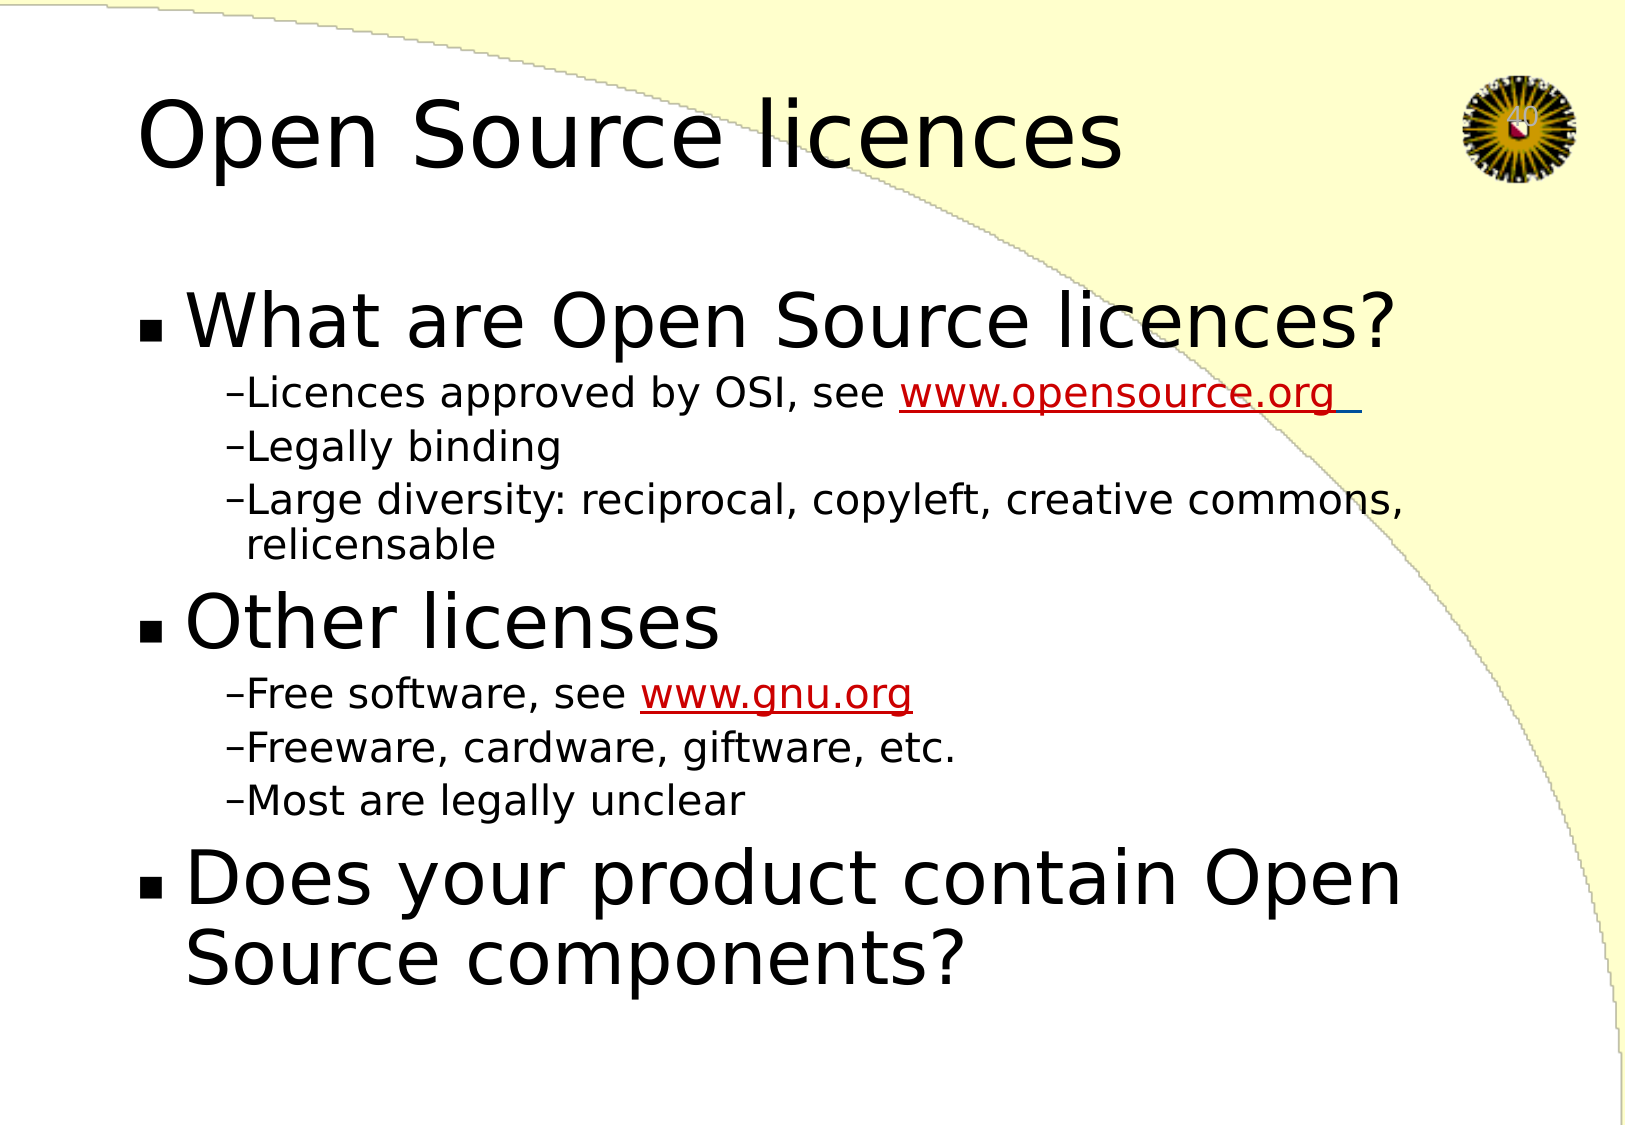

Open Source licences
40
What are Open Source licences?
Licences approved by OSI, see www.opensource.org
Legally binding
Large diversity: reciprocal, copyleft, creative commons, relicensable
Other licenses
Free software, see www.gnu.org
Freeware, cardware, giftware, etc.
Most are legally unclear
Does your product contain Open Source components?